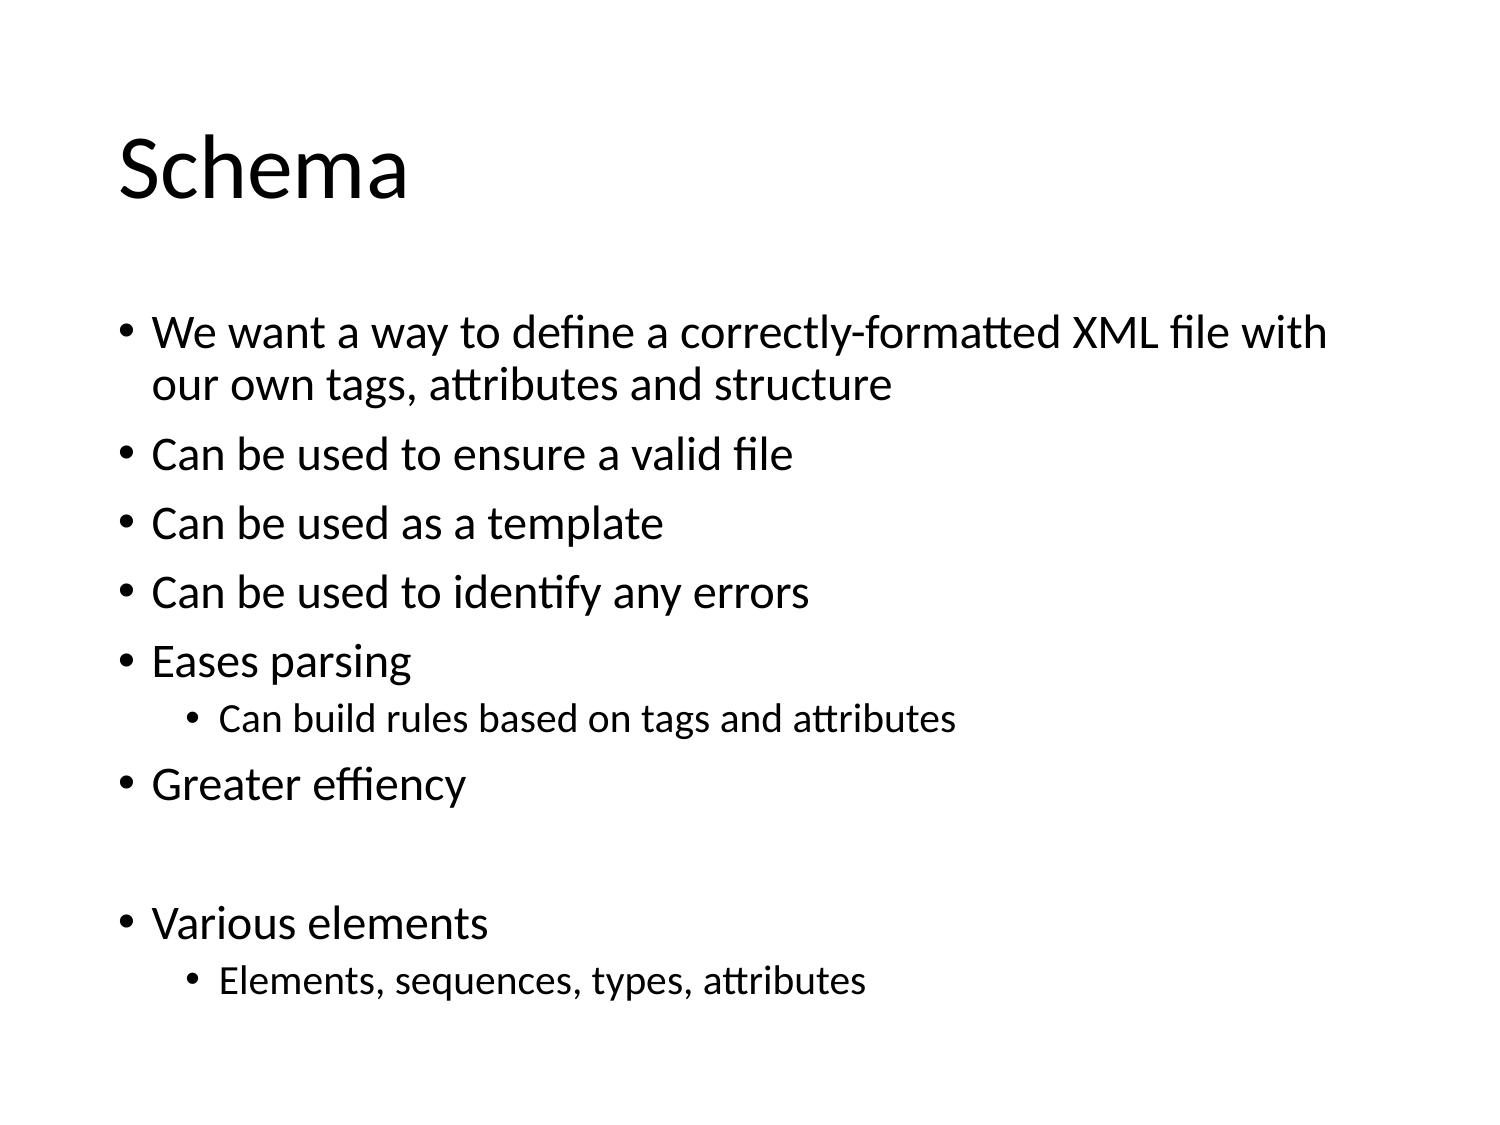

# Schema
We want a way to define a correctly-formatted XML file with our own tags, attributes and structure
Can be used to ensure a valid file
Can be used as a template
Can be used to identify any errors
Eases parsing
Can build rules based on tags and attributes
Greater effiency

Various elements
Elements, sequences, types, attributes